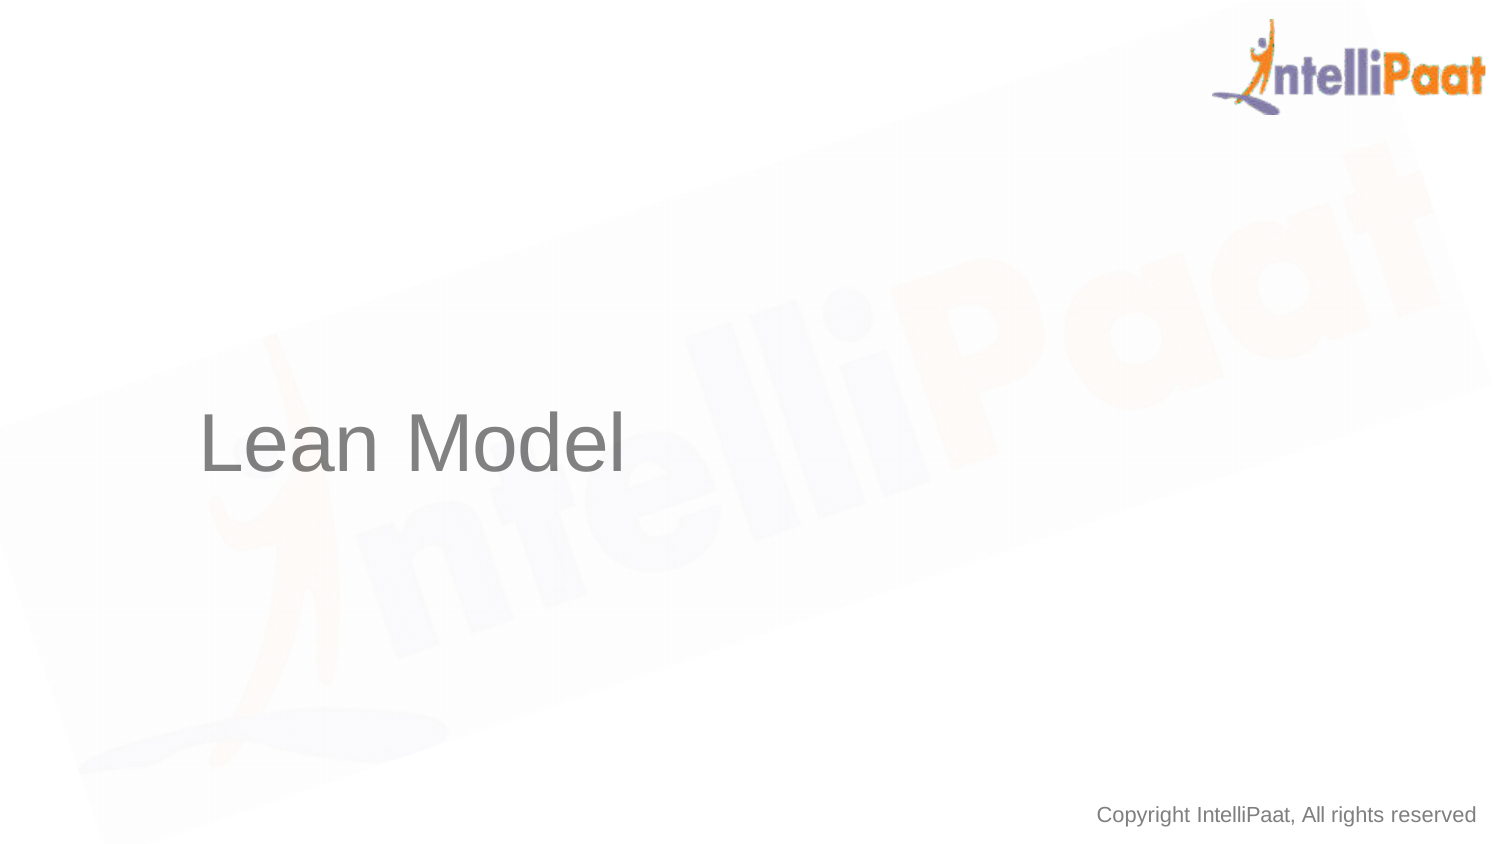

# Lean Model
Copyright IntelliPaat, All rights reserved